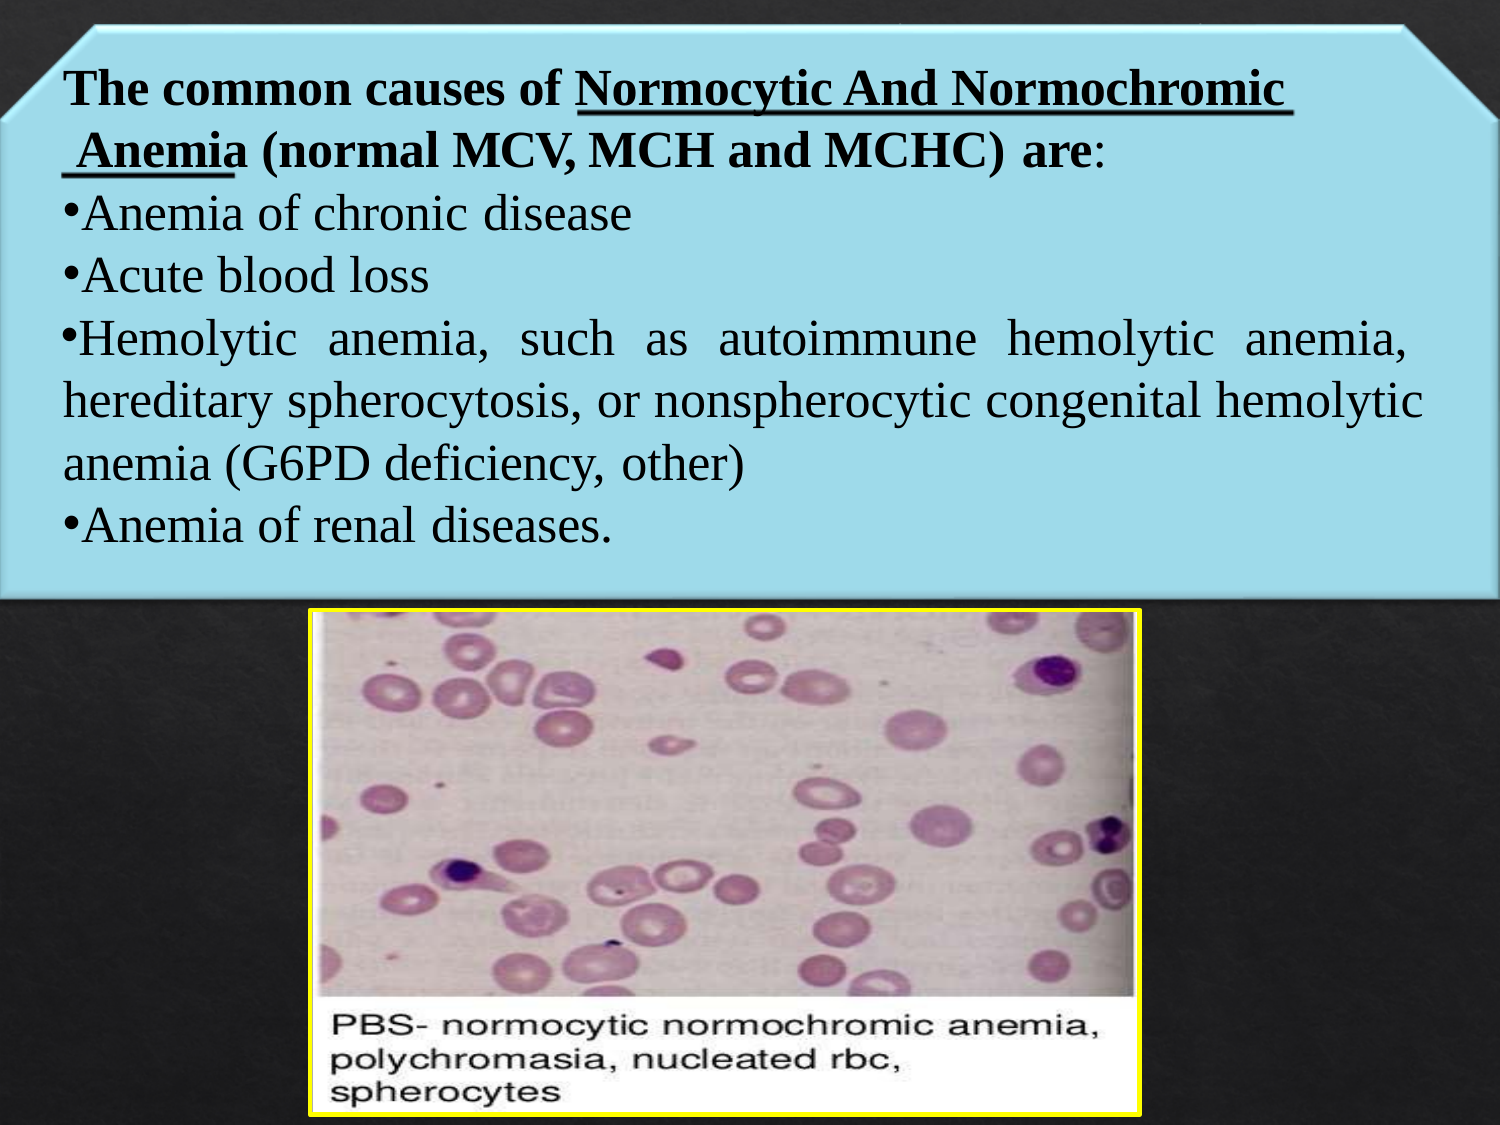

The common causes of Normocytic And Normochromic  Anemia (normal MCV, MCH and MCHC) are:
Anemia of chronic disease
Acute blood loss
Hemolytic anemia, such as autoimmune hemolytic anemia,  hereditary spherocytosis, or nonspherocytic congenital hemolytic  anemia (G6PD deficiency, other)
Anemia of renal diseases.